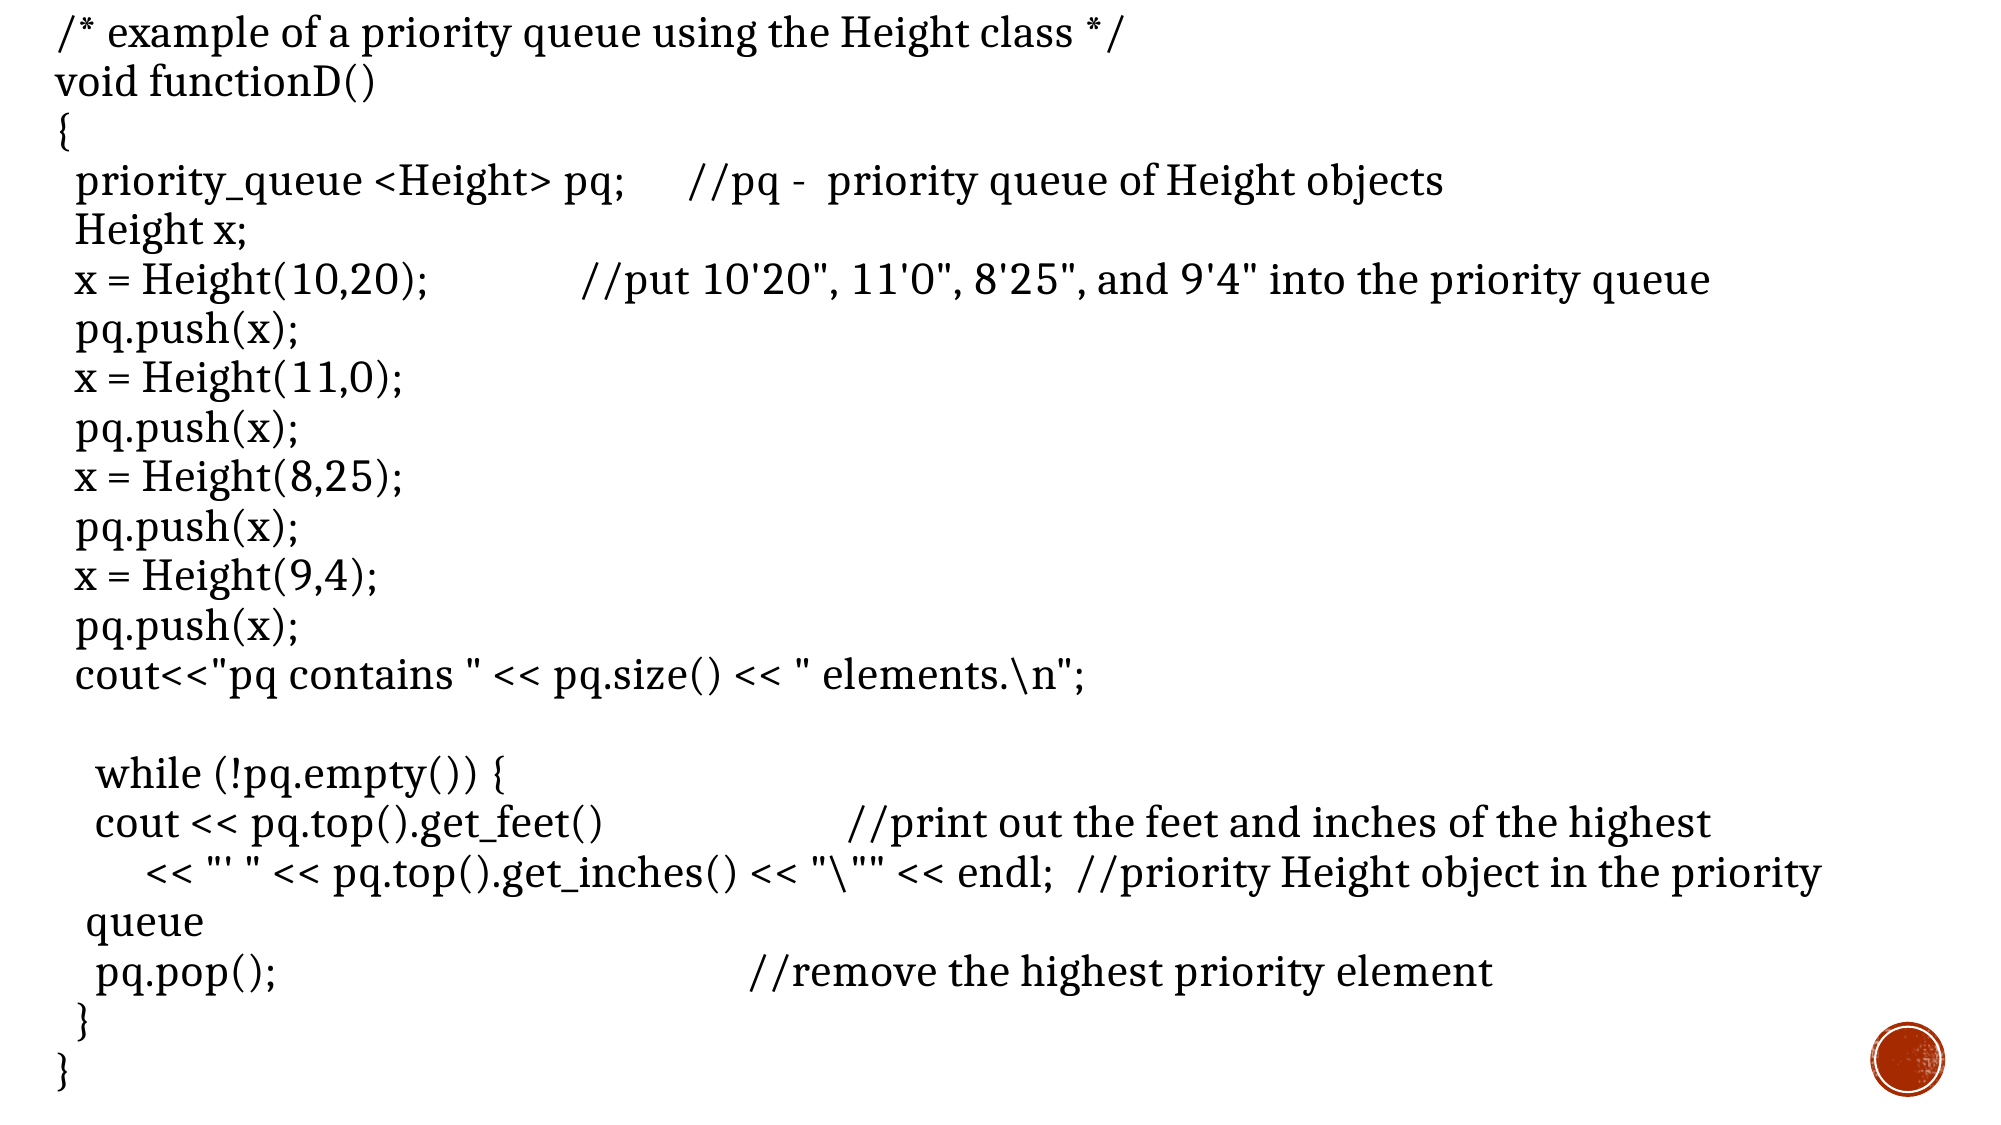

/* example of a priority queue using the Height class */
void functionD()
{
  priority_queue <Height> pq;      //pq -  priority queue of Height objects
  Height x;
  x = Height(10,20);               //put 10'20", 11'0", 8'25", and 9'4" into the priority queue
  pq.push(x);
  x = Height(11,0);
  pq.push(x);
  x = Height(8,25);
  pq.push(x);
  x = Height(9,4);
  pq.push(x);
  cout<<"pq contains " << pq.size() << " elements.\n";

    while (!pq.empty()) {
    cout << pq.top().get_feet()                        //print out the feet and inches of the highest
         << "' " << pq.top().get_inches() << "\"" << endl;  //priority Height object in the priority queue
    pq.pop();                                               //remove the highest priority element
  }
}